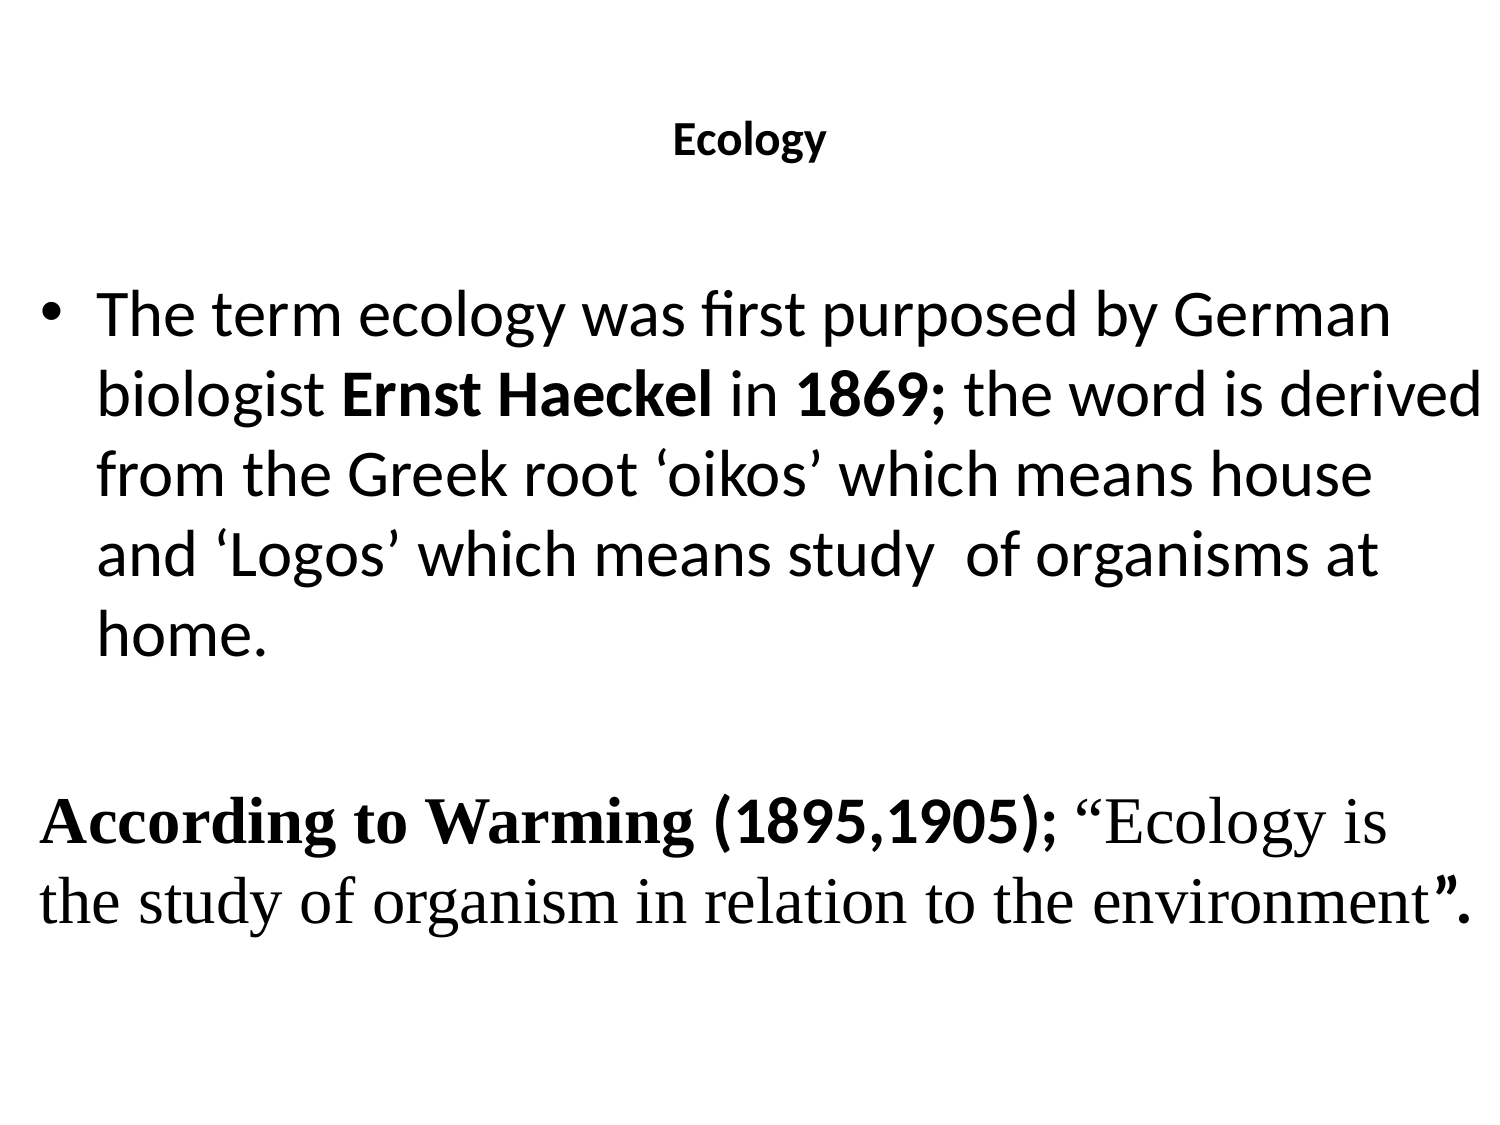

# Ecology
The term ecology was first purposed by German biologist Ernst Haeckel in 1869; the word is derived from the Greek root ‘oikos’ which means house and ‘Logos’ which means study  of organisms at home.

According to Warming (1895,1905); “Ecology is the study of organism in relation to the environment”.